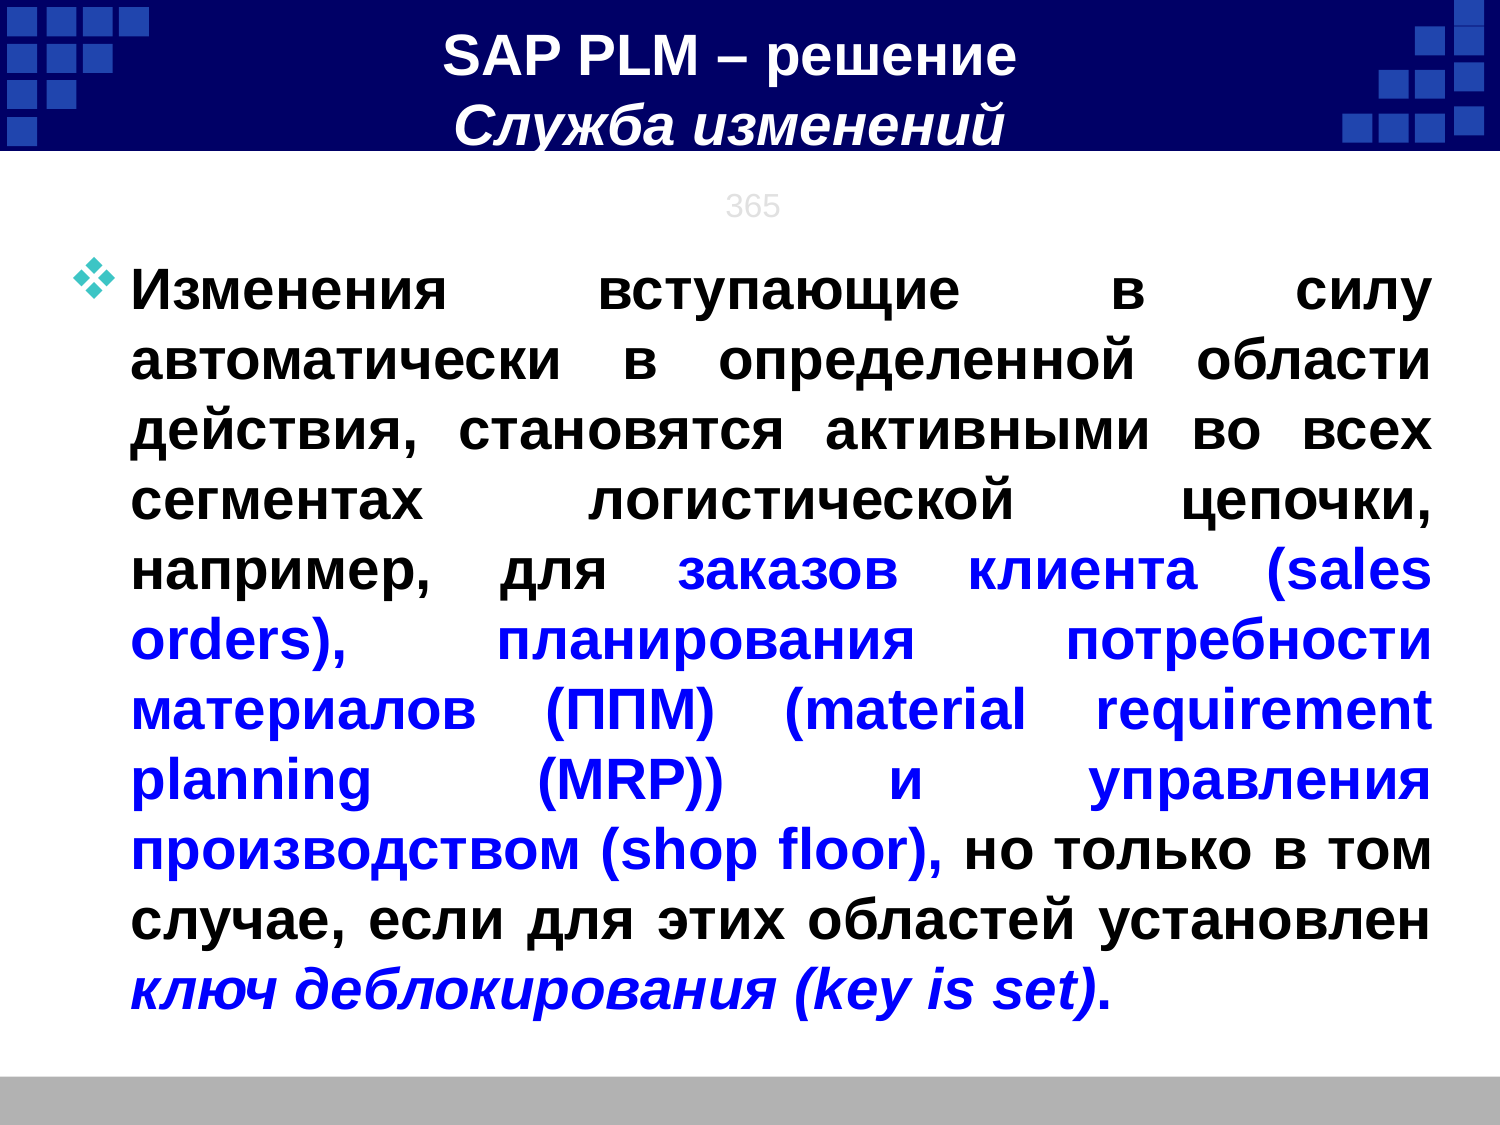

SAP PLM – решение
Служба изменений
365
Изменения вступающие в силу автоматически в определенной области действия, становятся активными во всех сегментах логистической цепочки, например, для заказов клиента (sales orders), планирования потребности материалов (ППМ) (material requirement planning (MRP)) и управления производством (shop floor), но только в том случае, если для этих областей установлен ключ деблокирования (key is set).